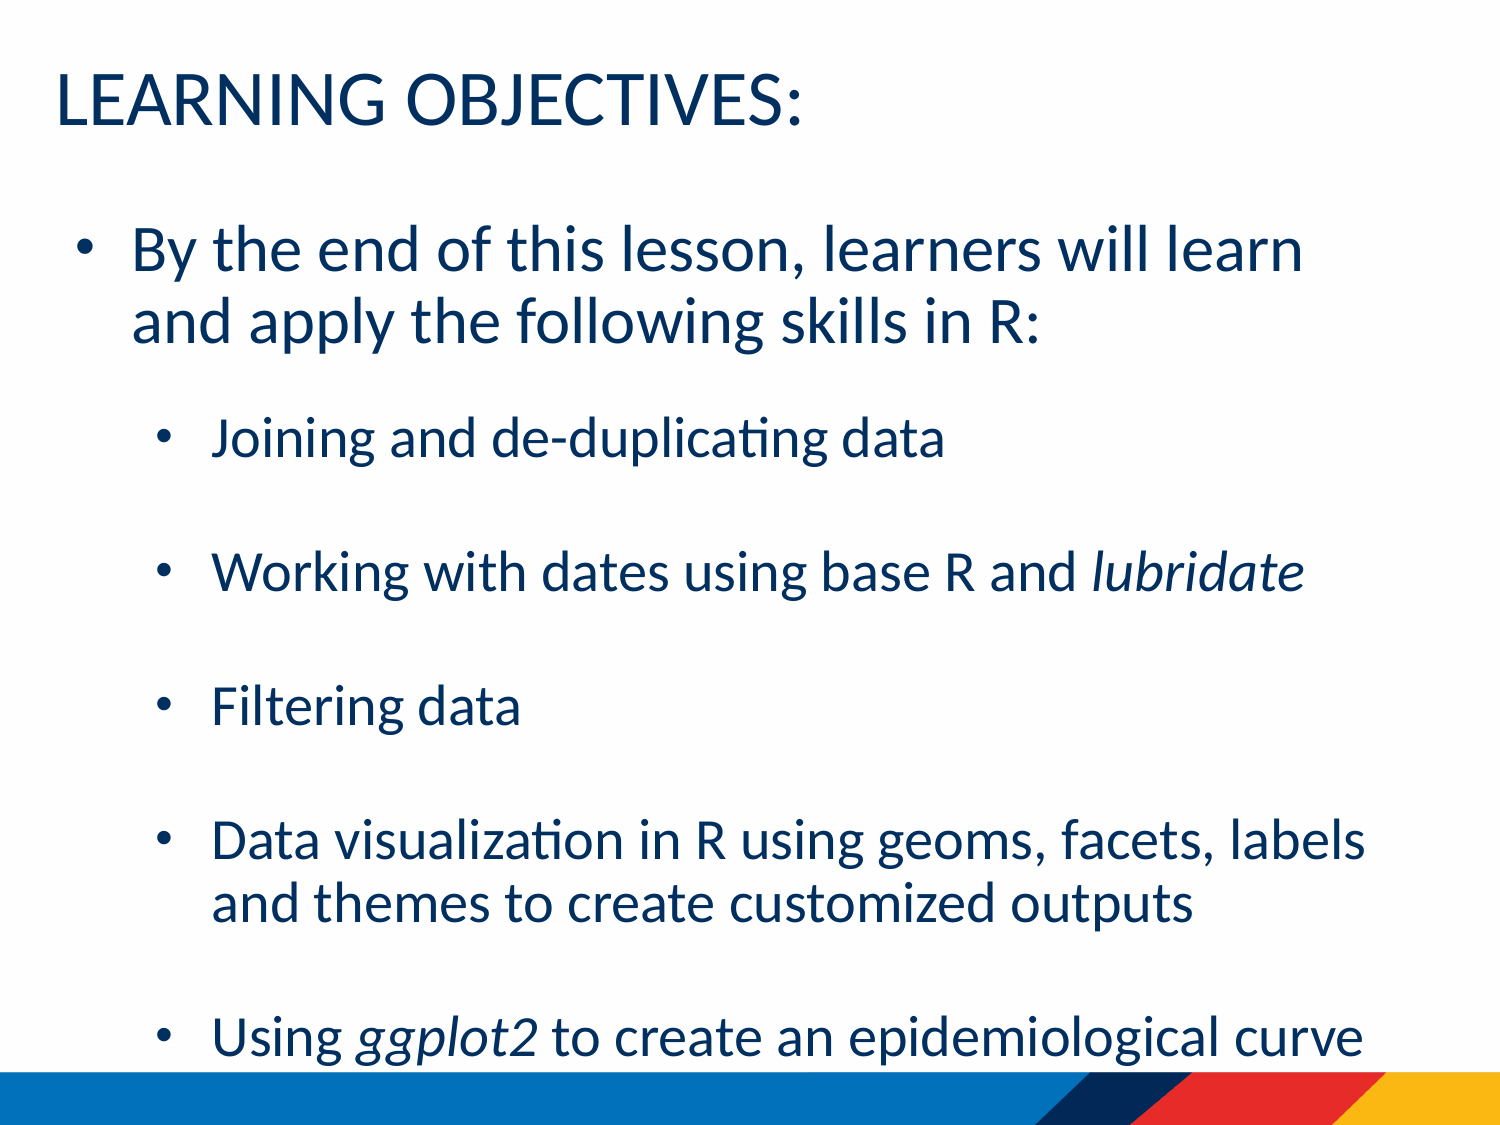

# Learning objectives:
By the end of this lesson, learners will learn and apply the following skills in R:

Joining and de-duplicating data

Working with dates using base R and lubridate

Filtering data

Data visualization in R using geoms, facets, labels and themes to create customized outputs

Using ggplot2 to create an epidemiological curve